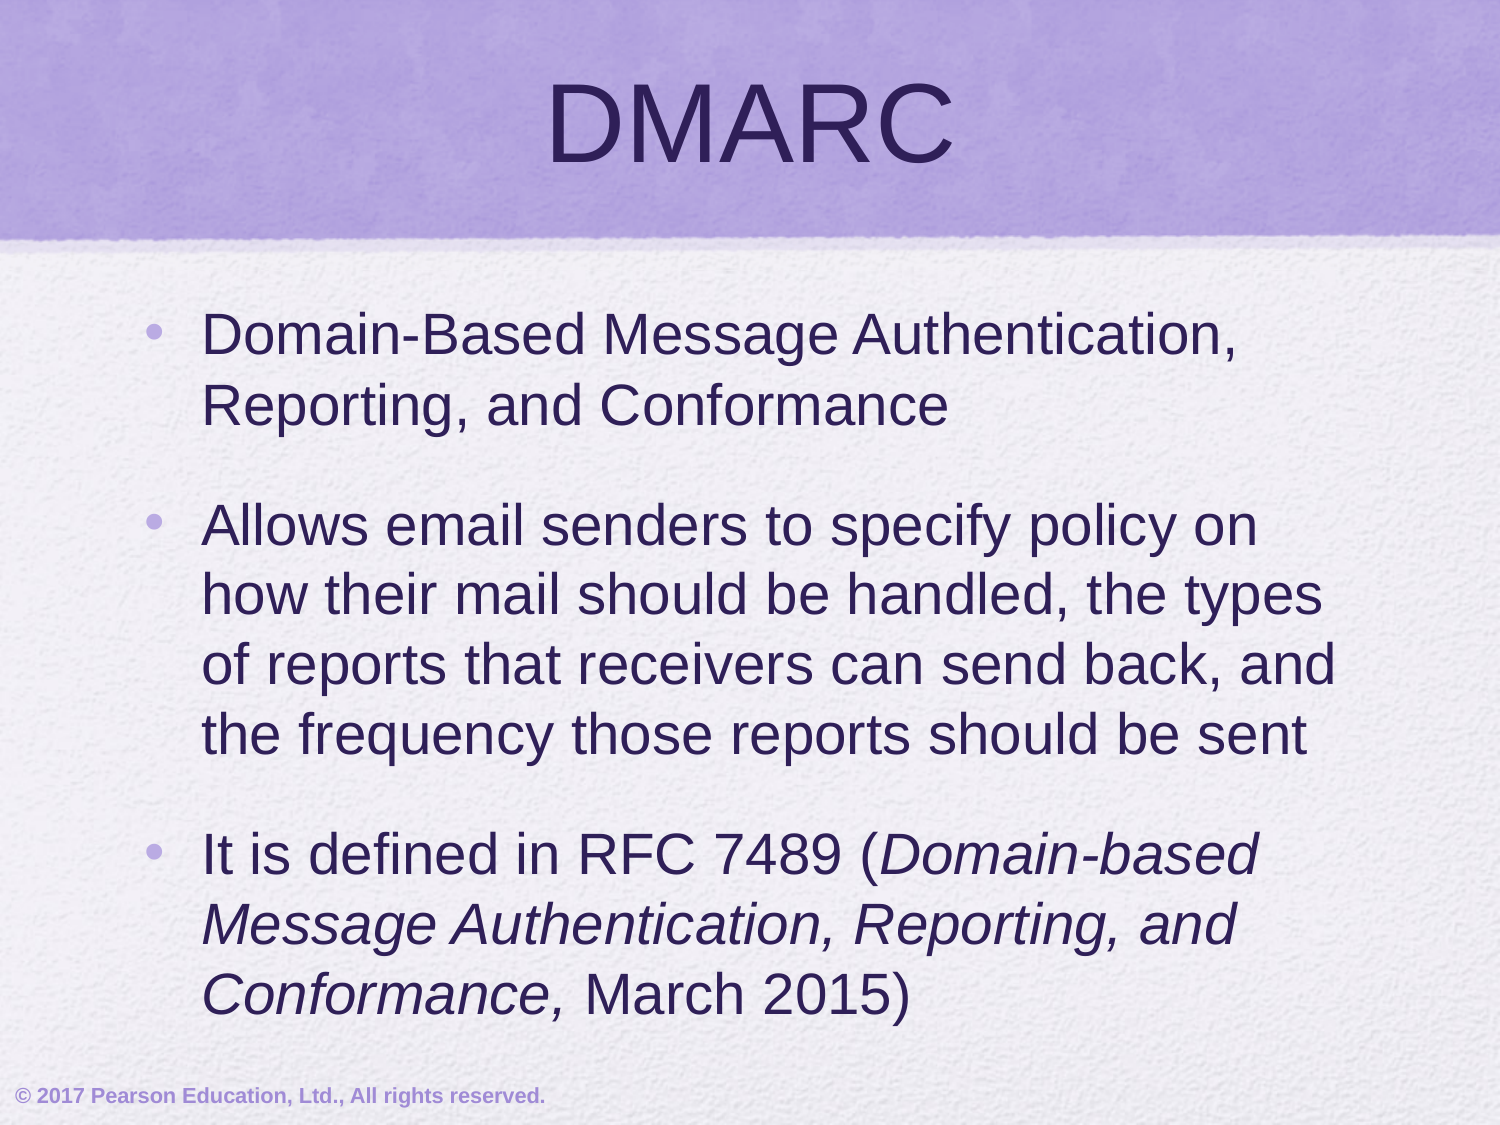

# DMARC
Domain-Based Message Authentication, Reporting, and Conformance
Allows email senders to specify policy on how their mail should be handled, the types of reports that receivers can send back, and the frequency those reports should be sent
It is defined in RFC 7489 (Domain-based Message Authentication, Reporting, and Conformance, March 2015)

© 2017 Pearson Education, Ltd., All rights reserved.